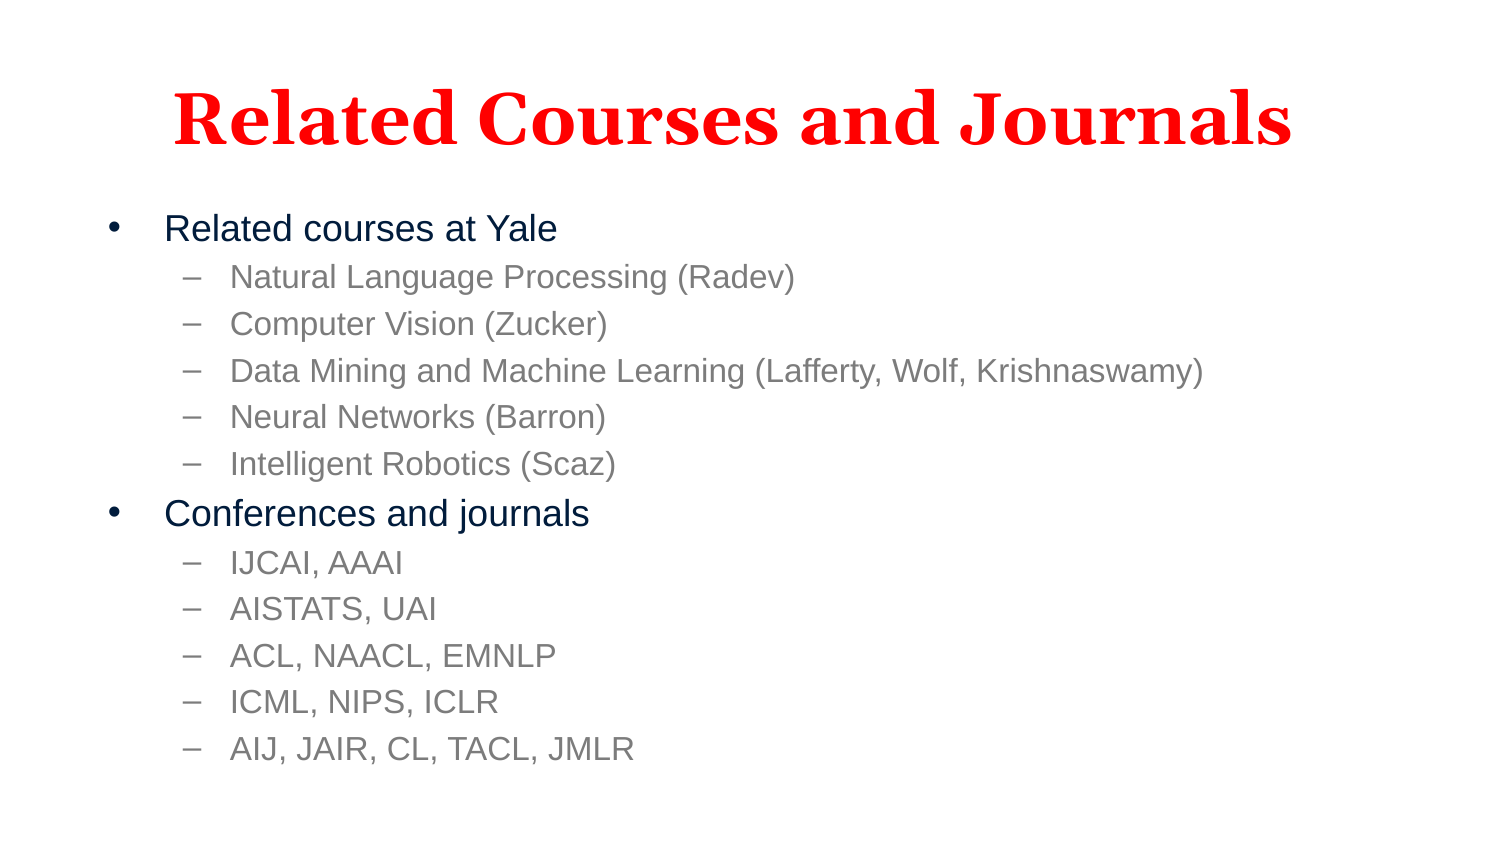

# Related Courses and Journals
Related courses at Yale
Natural Language Processing (Radev)
Computer Vision (Zucker)
Data Mining and Machine Learning (Lafferty, Wolf, Krishnaswamy)
Neural Networks (Barron)
Intelligent Robotics (Scaz)
Conferences and journals
IJCAI, AAAI
AISTATS, UAI
ACL, NAACL, EMNLP
ICML, NIPS, ICLR
AIJ, JAIR, CL, TACL, JMLR